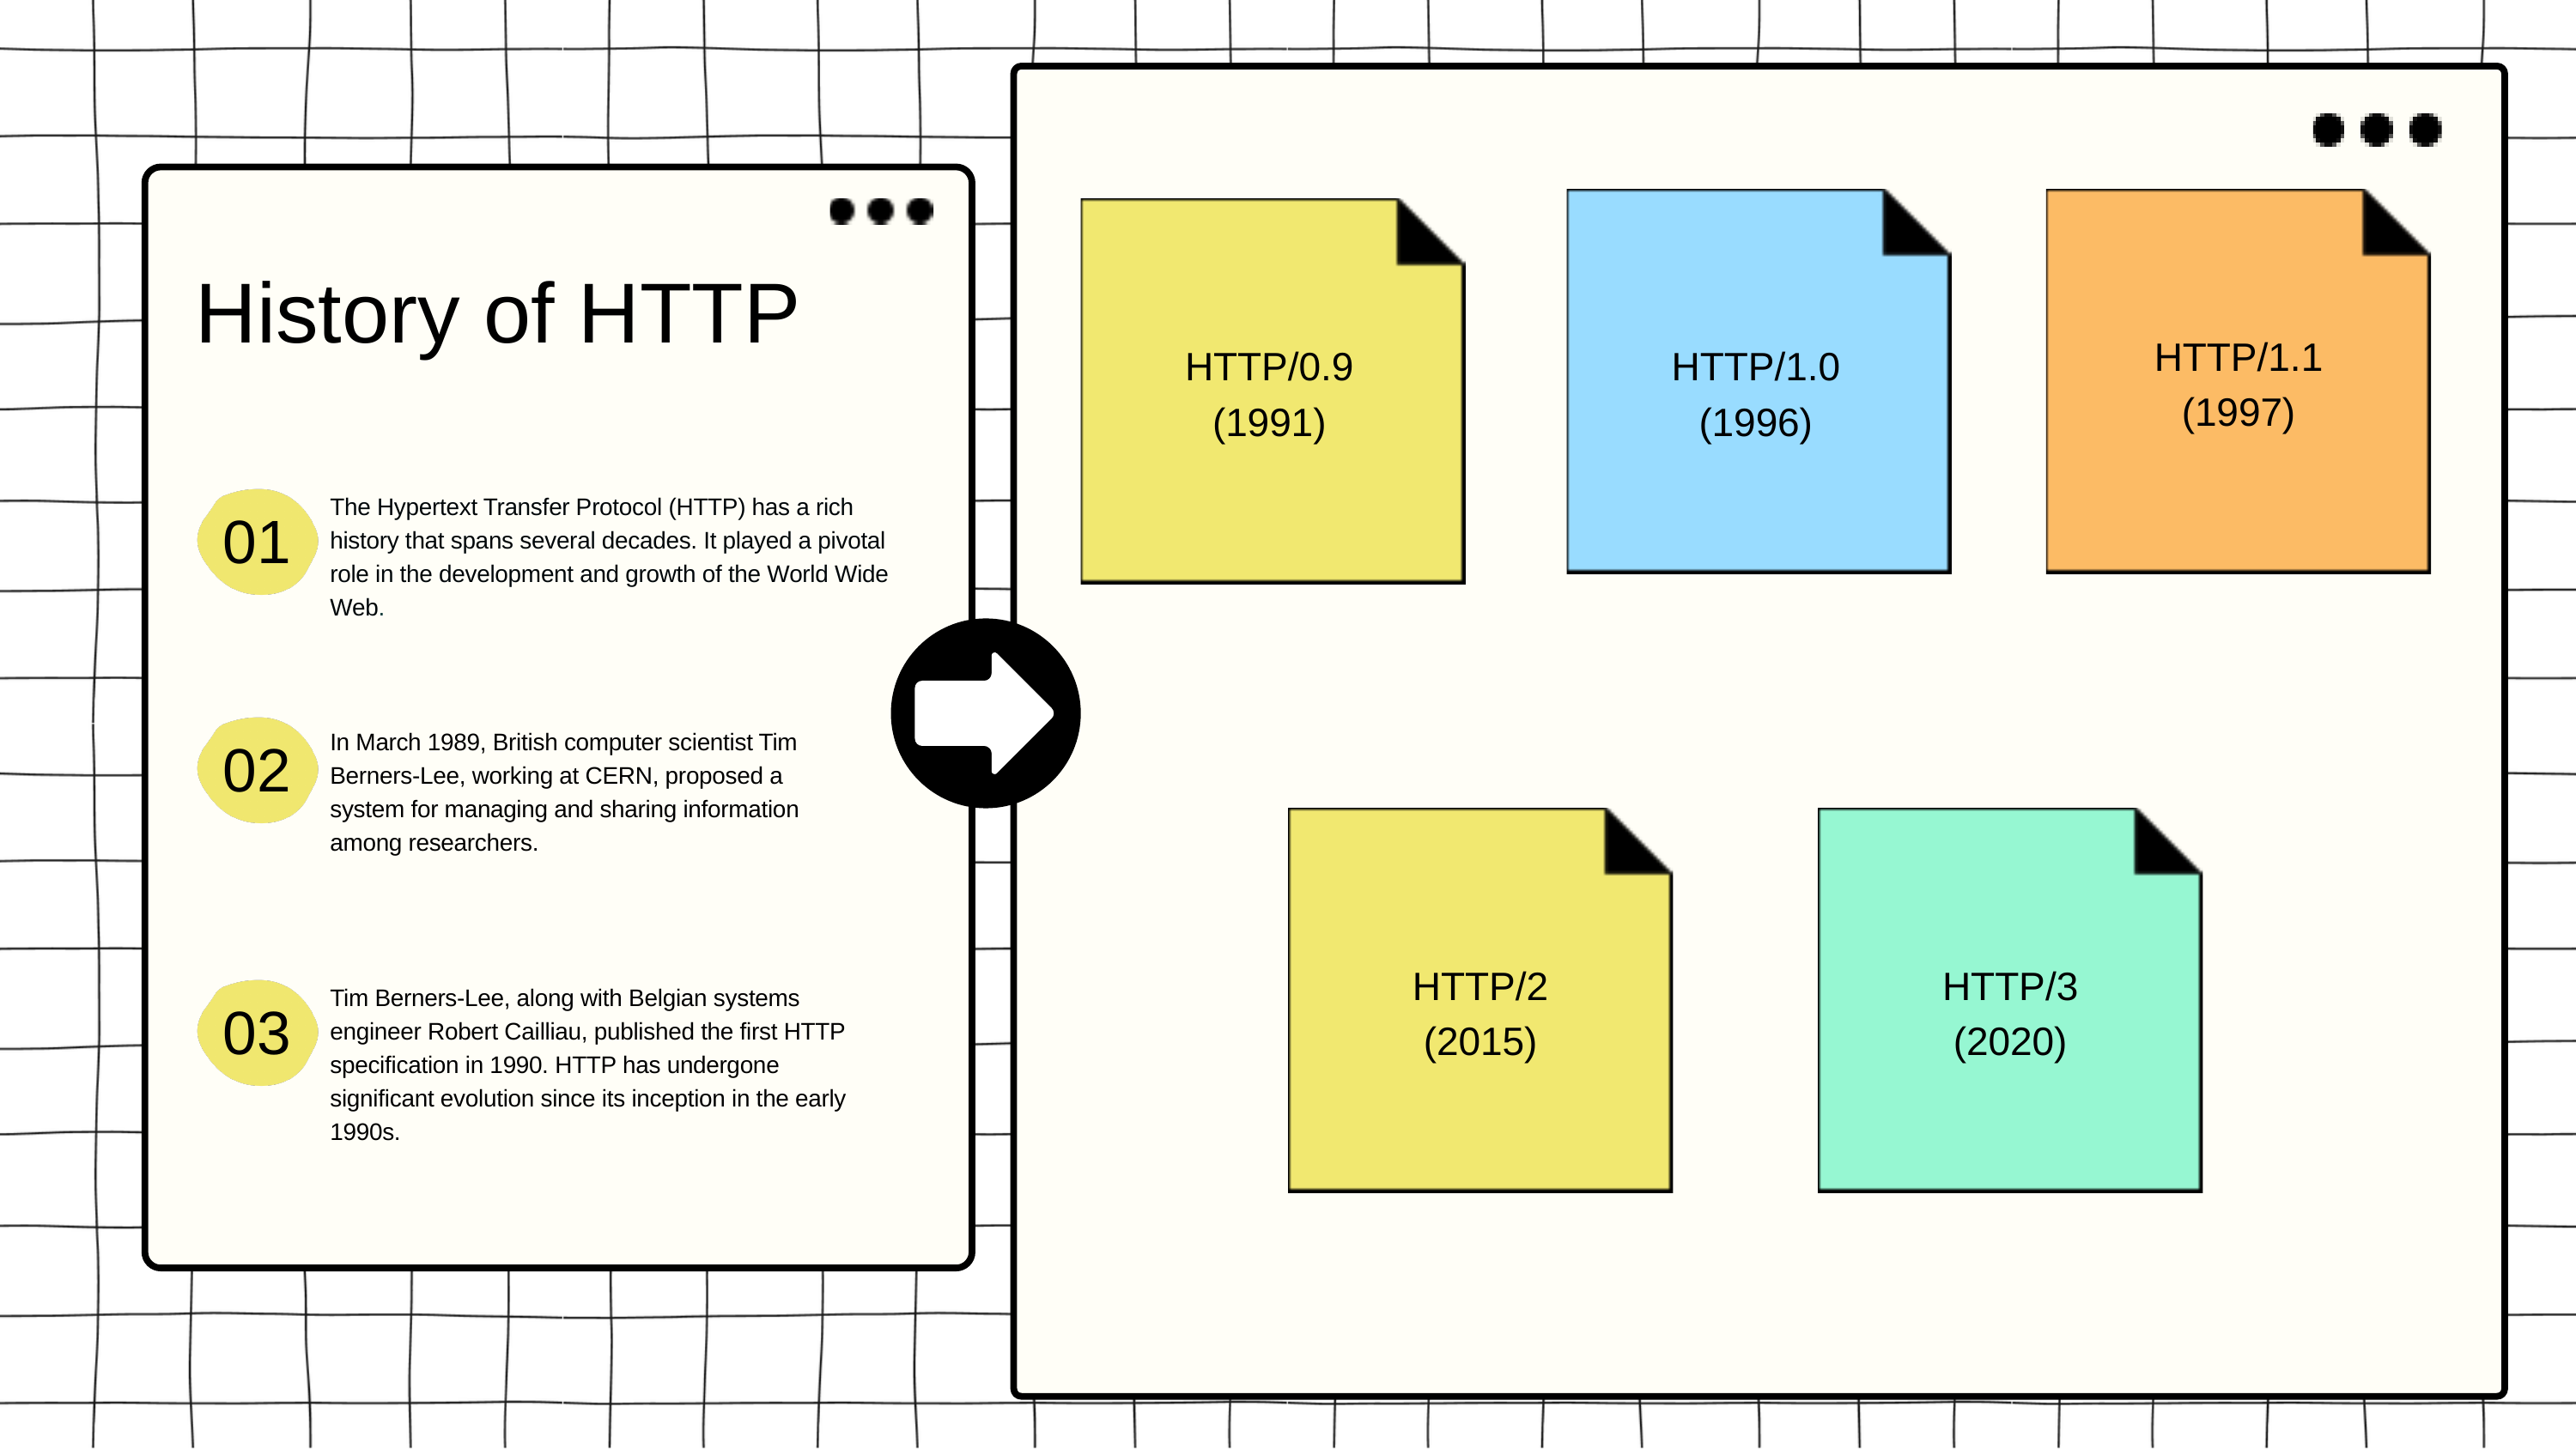

History of HTTP
HTTP/1.1
(1997)
HTTP/0.9
(1991)
HTTP/1.0
(1996)
The Hypertext Transfer Protocol (HTTP) has a rich history that spans several decades. It played a pivotal role in the development and growth of the World Wide Web.

01

02
In March 1989, British computer scientist Tim Berners-Lee, working at CERN, proposed a system for managing and sharing information among researchers.

HTTP/2
(2015)
HTTP/3
(2020)
Tim Berners-Lee, along with Belgian systems engineer Robert Cailliau, published the first HTTP specification in 1990. HTTP has undergone significant evolution since its inception in the early 1990s.

03